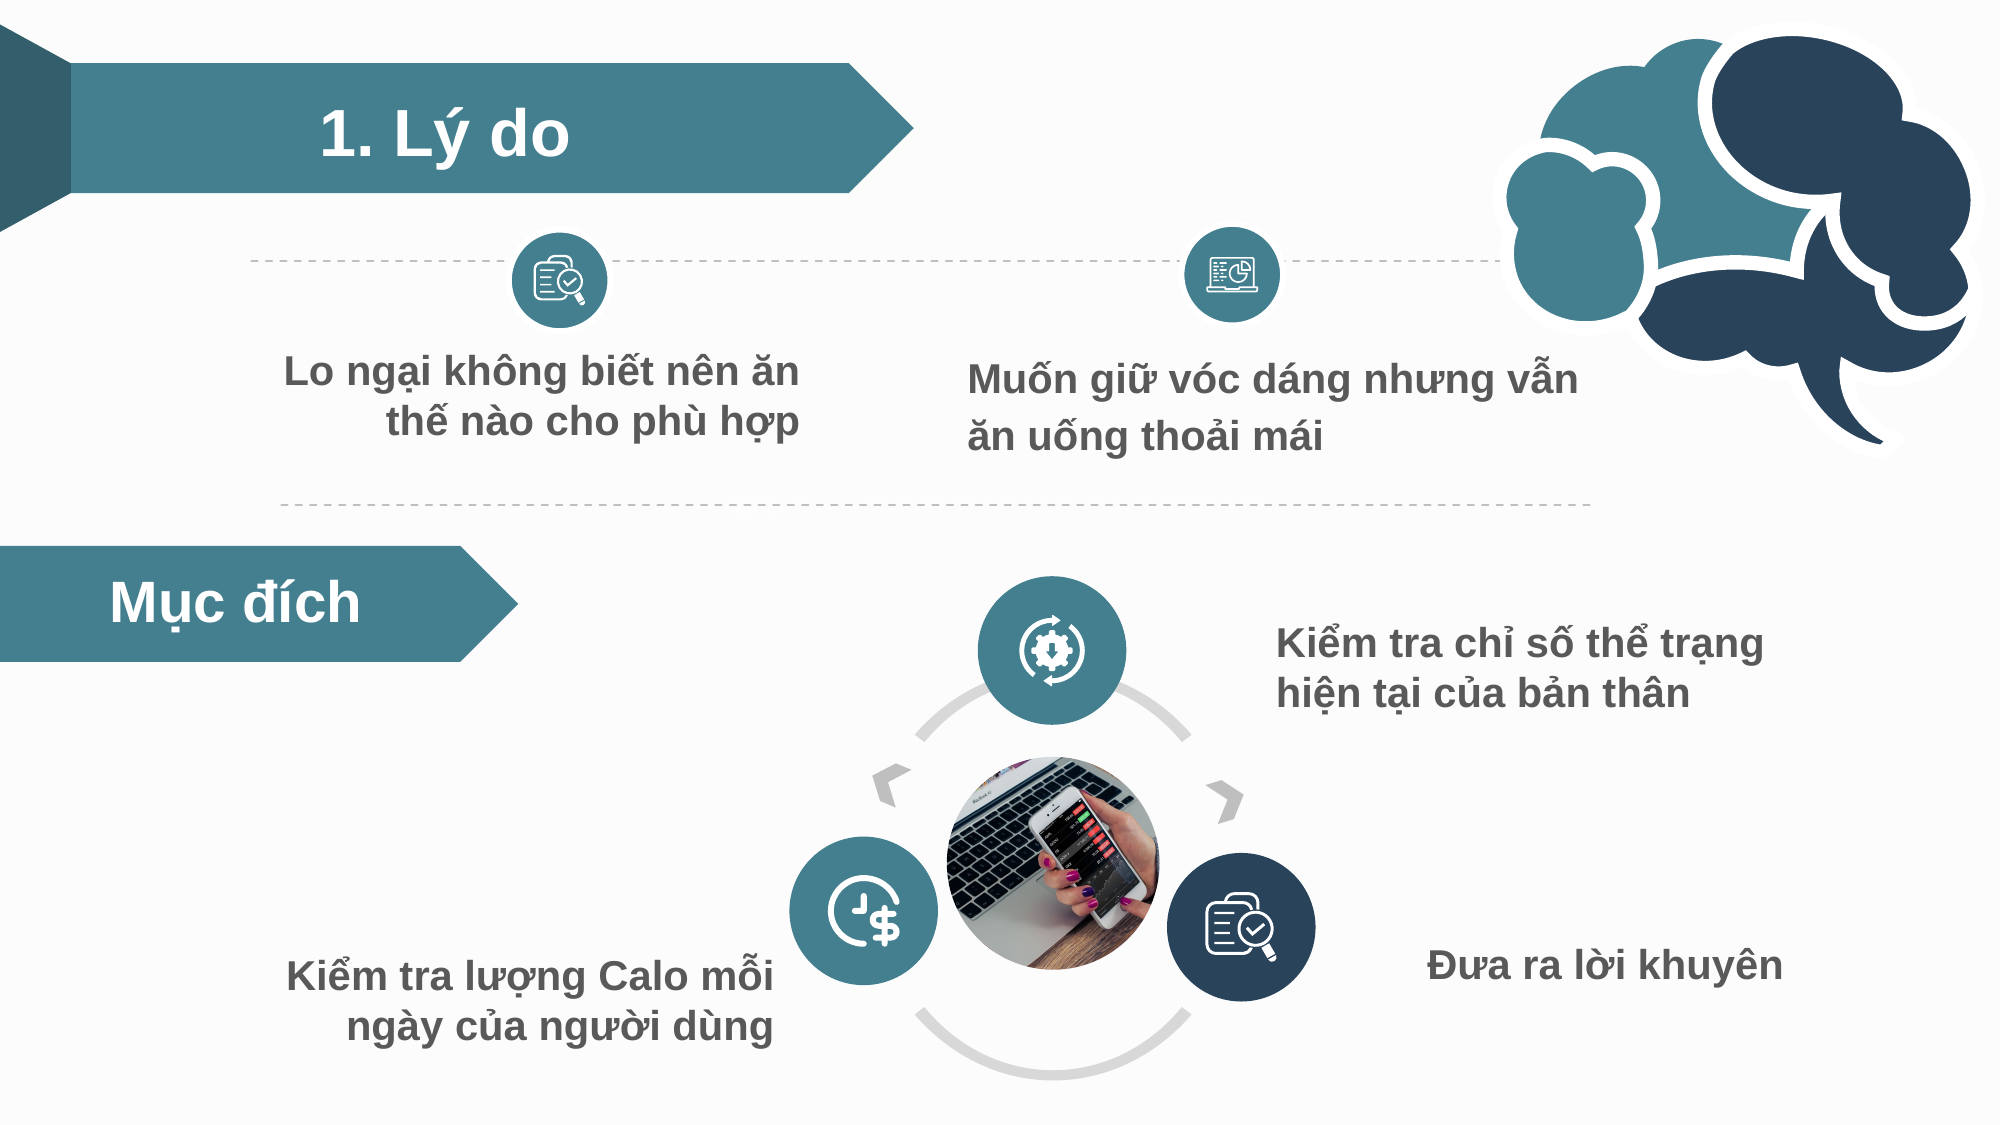

1. Lý do

Lo ngại không biết nên ăn thế nào cho phù hợp
Muốn giữ vóc dáng nhưng vẫn ăn uống thoải mái

Mục đích

Kiểm tra chỉ số thể trạng hiện tại của bản thân

Đưa ra lời khuyên

Kiểm tra lượng Calo mỗi ngày của người dùng